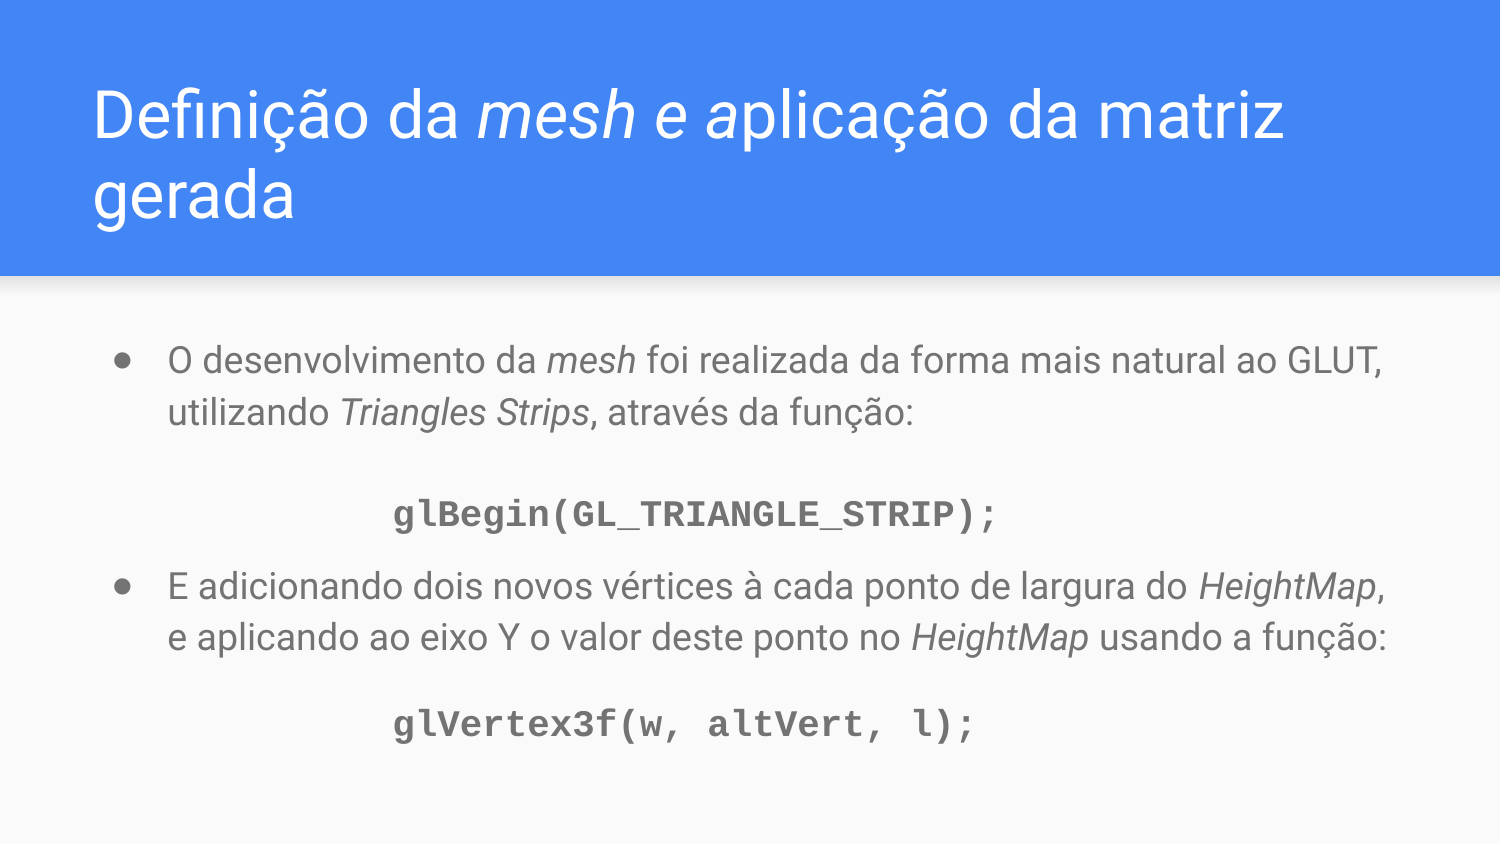

# Definição da mesh e aplicação da matriz gerada
O desenvolvimento da mesh foi realizada da forma mais natural ao GLUT, utilizando Triangles Strips, através da função:
glBegin(GL_TRIANGLE_STRIP);
E adicionando dois novos vértices à cada ponto de largura do HeightMap, e aplicando ao eixo Y o valor deste ponto no HeightMap usando a função:
glVertex3f(w, altVert, l);